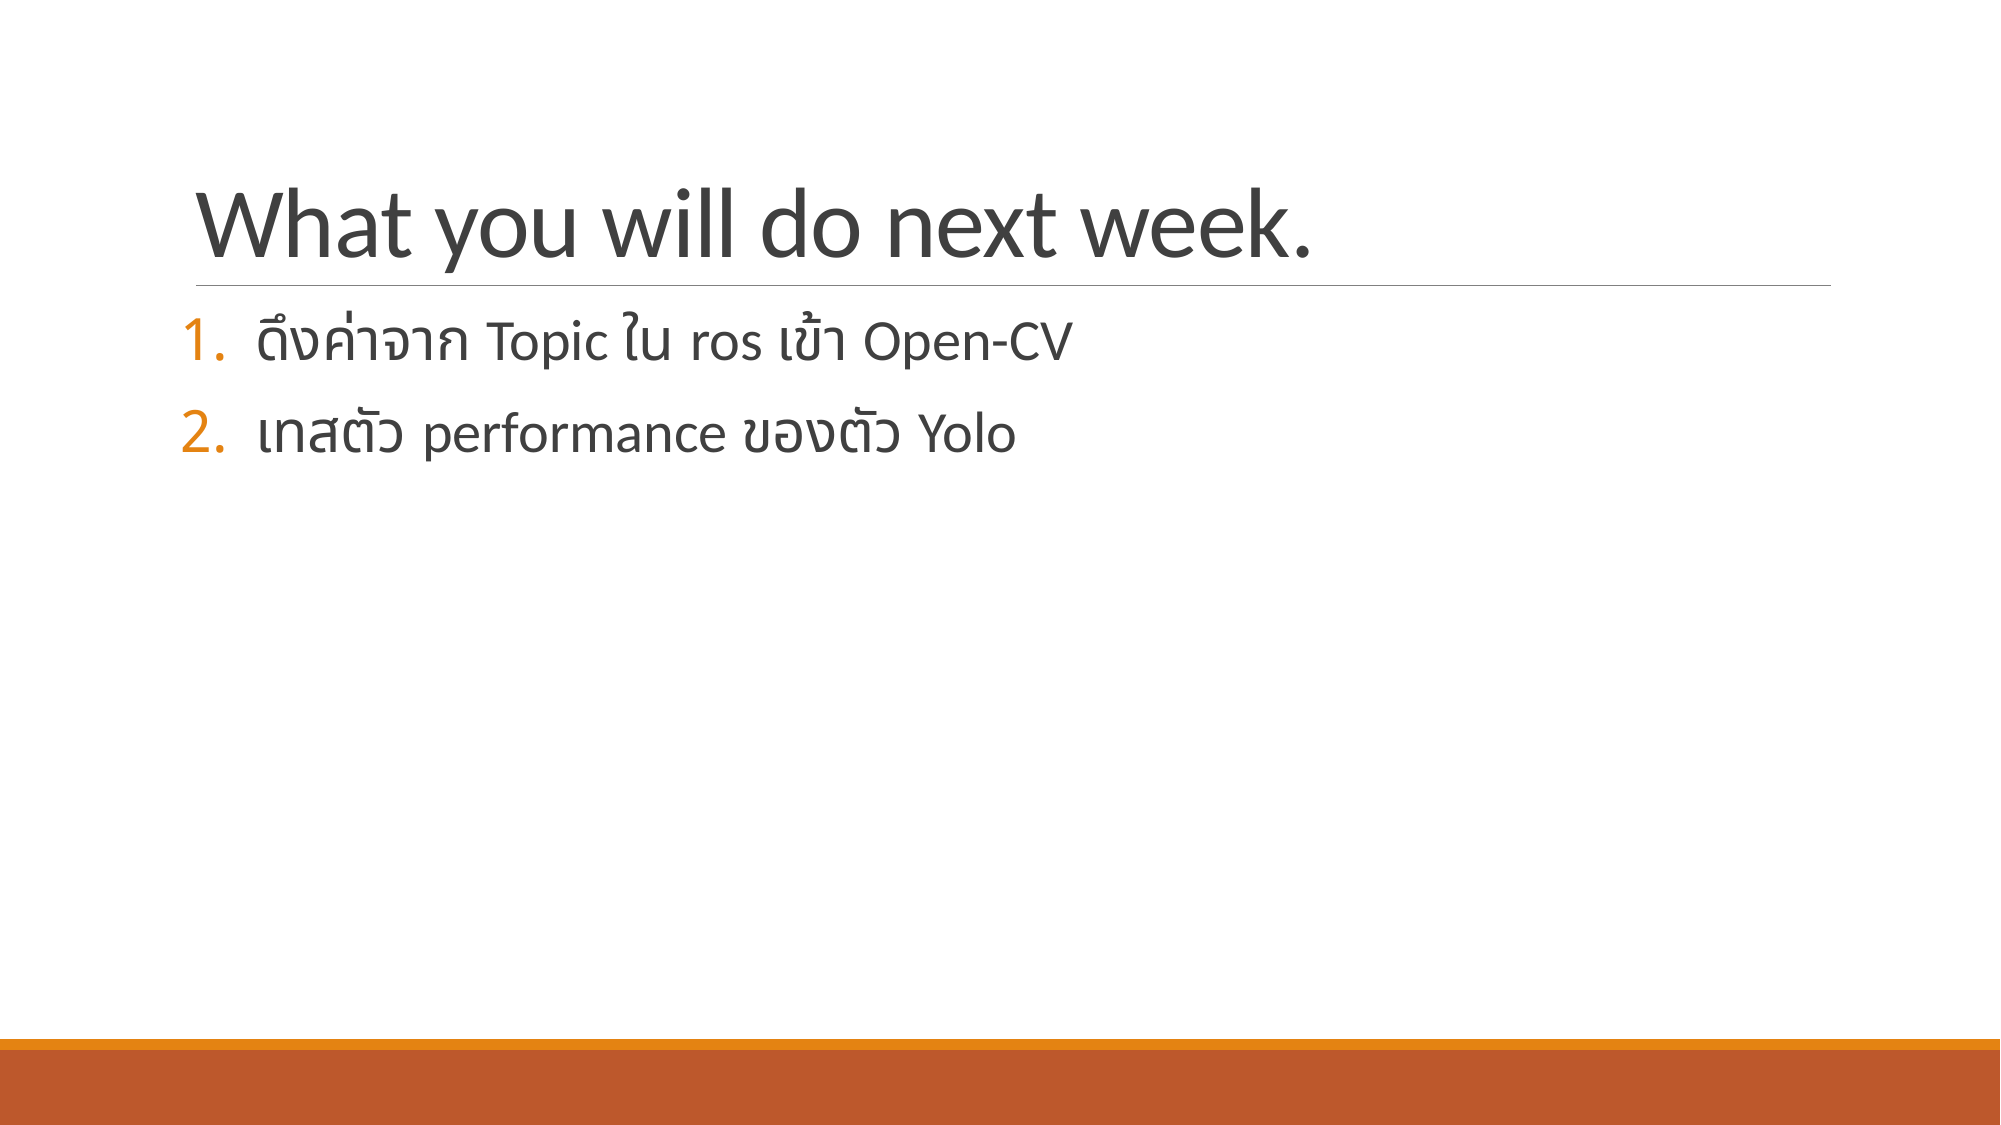

# What you will do next week.
ดึงค่าจาก Topic ใน ros เข้า Open-CV
เทสตัว performance ของตัว Yolo